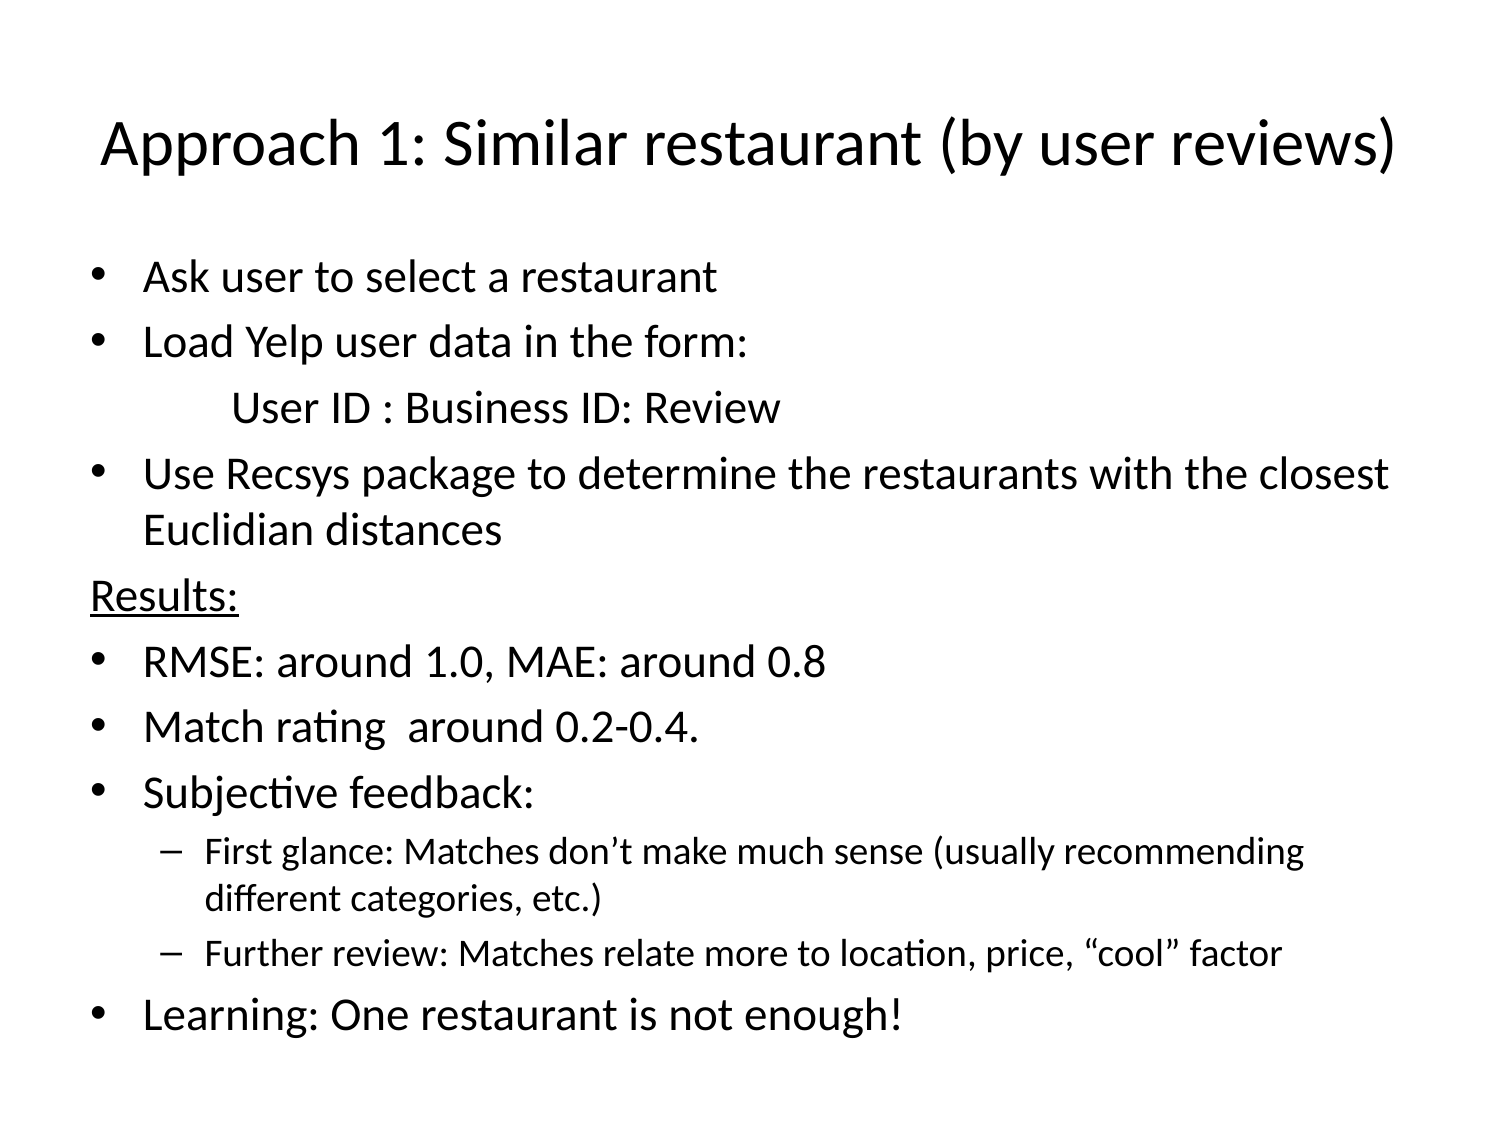

# Approach 1: Similar restaurant (by user reviews)
Ask user to select a restaurant
Load Yelp user data in the form:
	User ID : Business ID: Review
Use Recsys package to determine the restaurants with the closest Euclidian distances
Results:
RMSE: around 1.0, MAE: around 0.8
Match rating  around 0.2-0.4.
Subjective feedback:
First glance: Matches don’t make much sense (usually recommending different categories, etc.)
Further review: Matches relate more to location, price, “cool” factor
Learning: One restaurant is not enough!